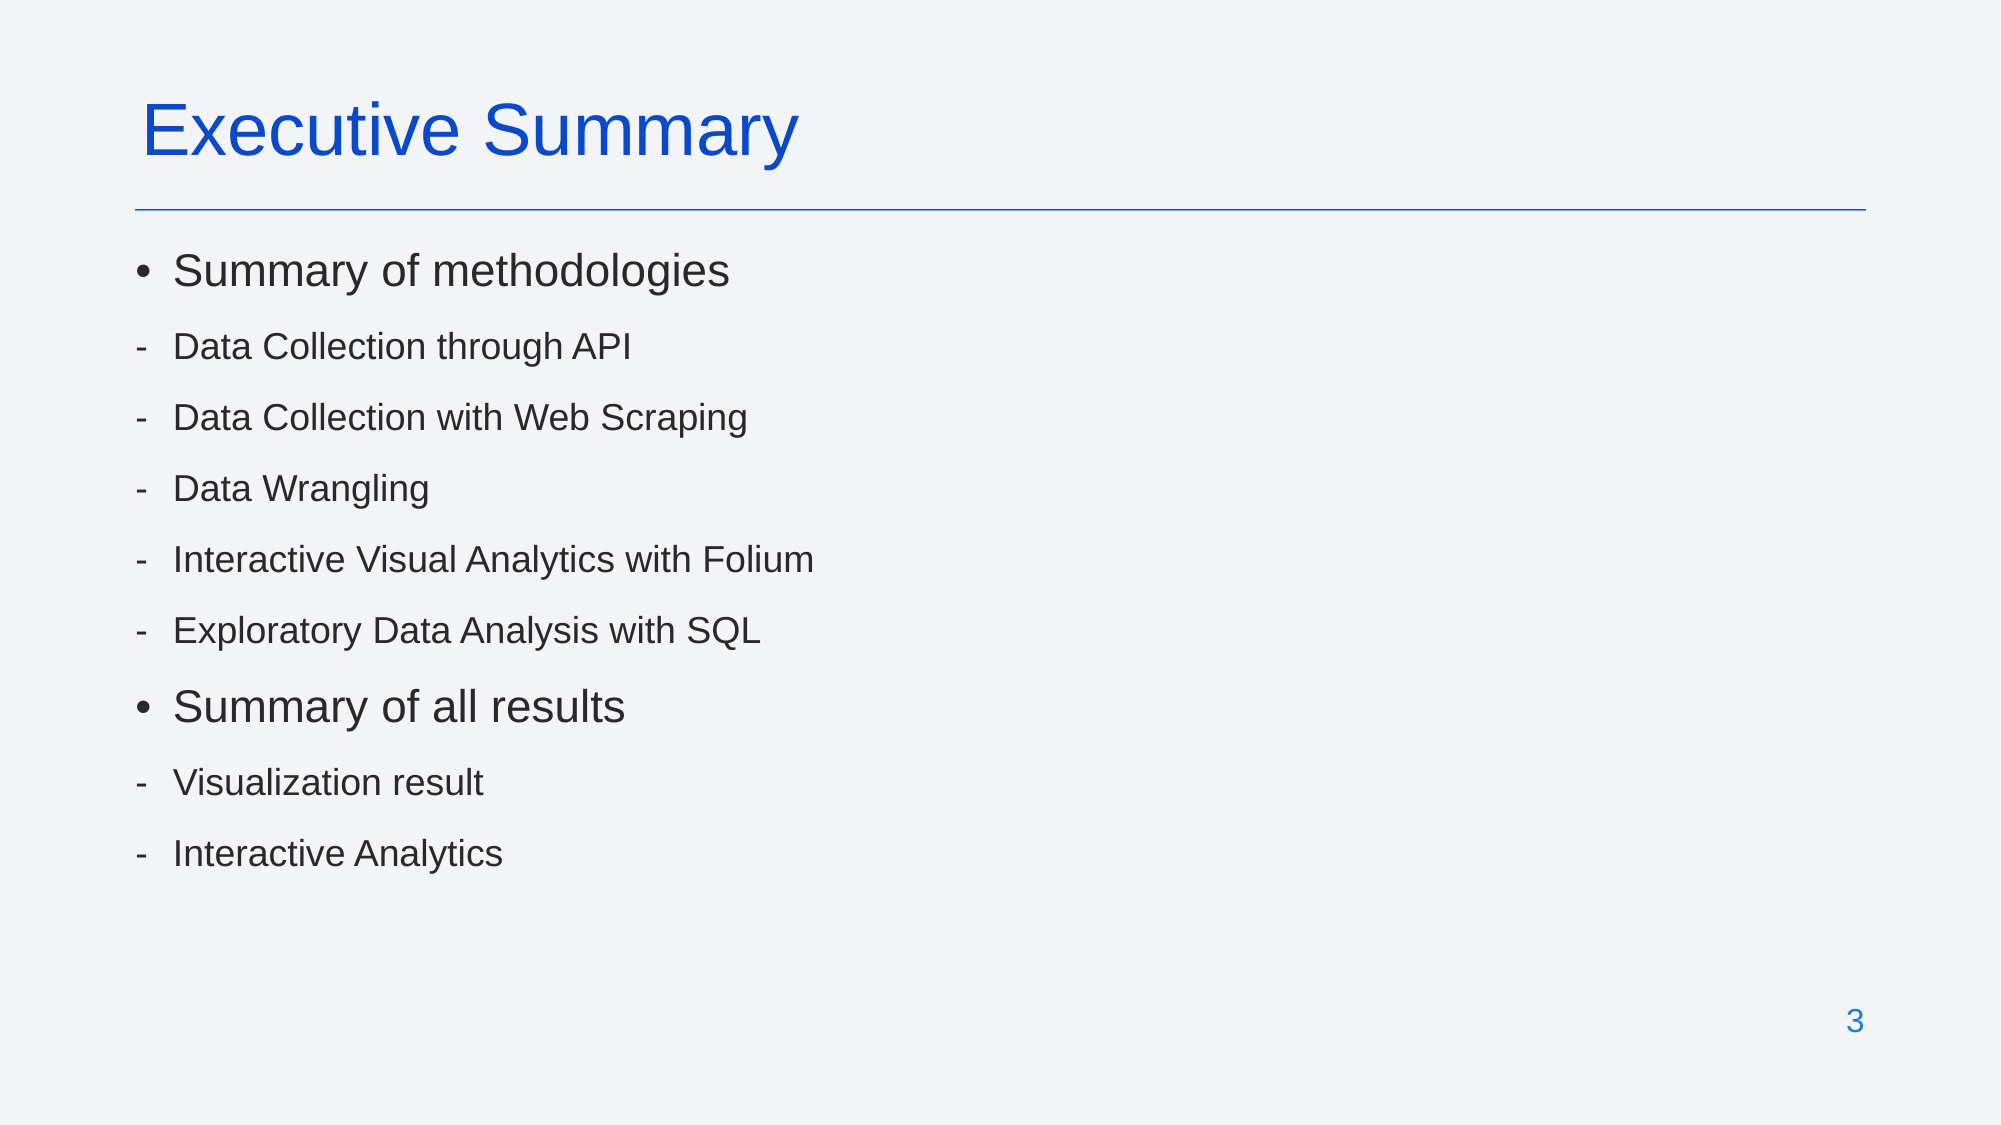

Executive Summary
Summary of methodologies
Data Collection through API
Data Collection with Web Scraping
Data Wrangling
Interactive Visual Analytics with Folium
Exploratory Data Analysis with SQL
Summary of all results
Visualization result
Interactive Analytics

3